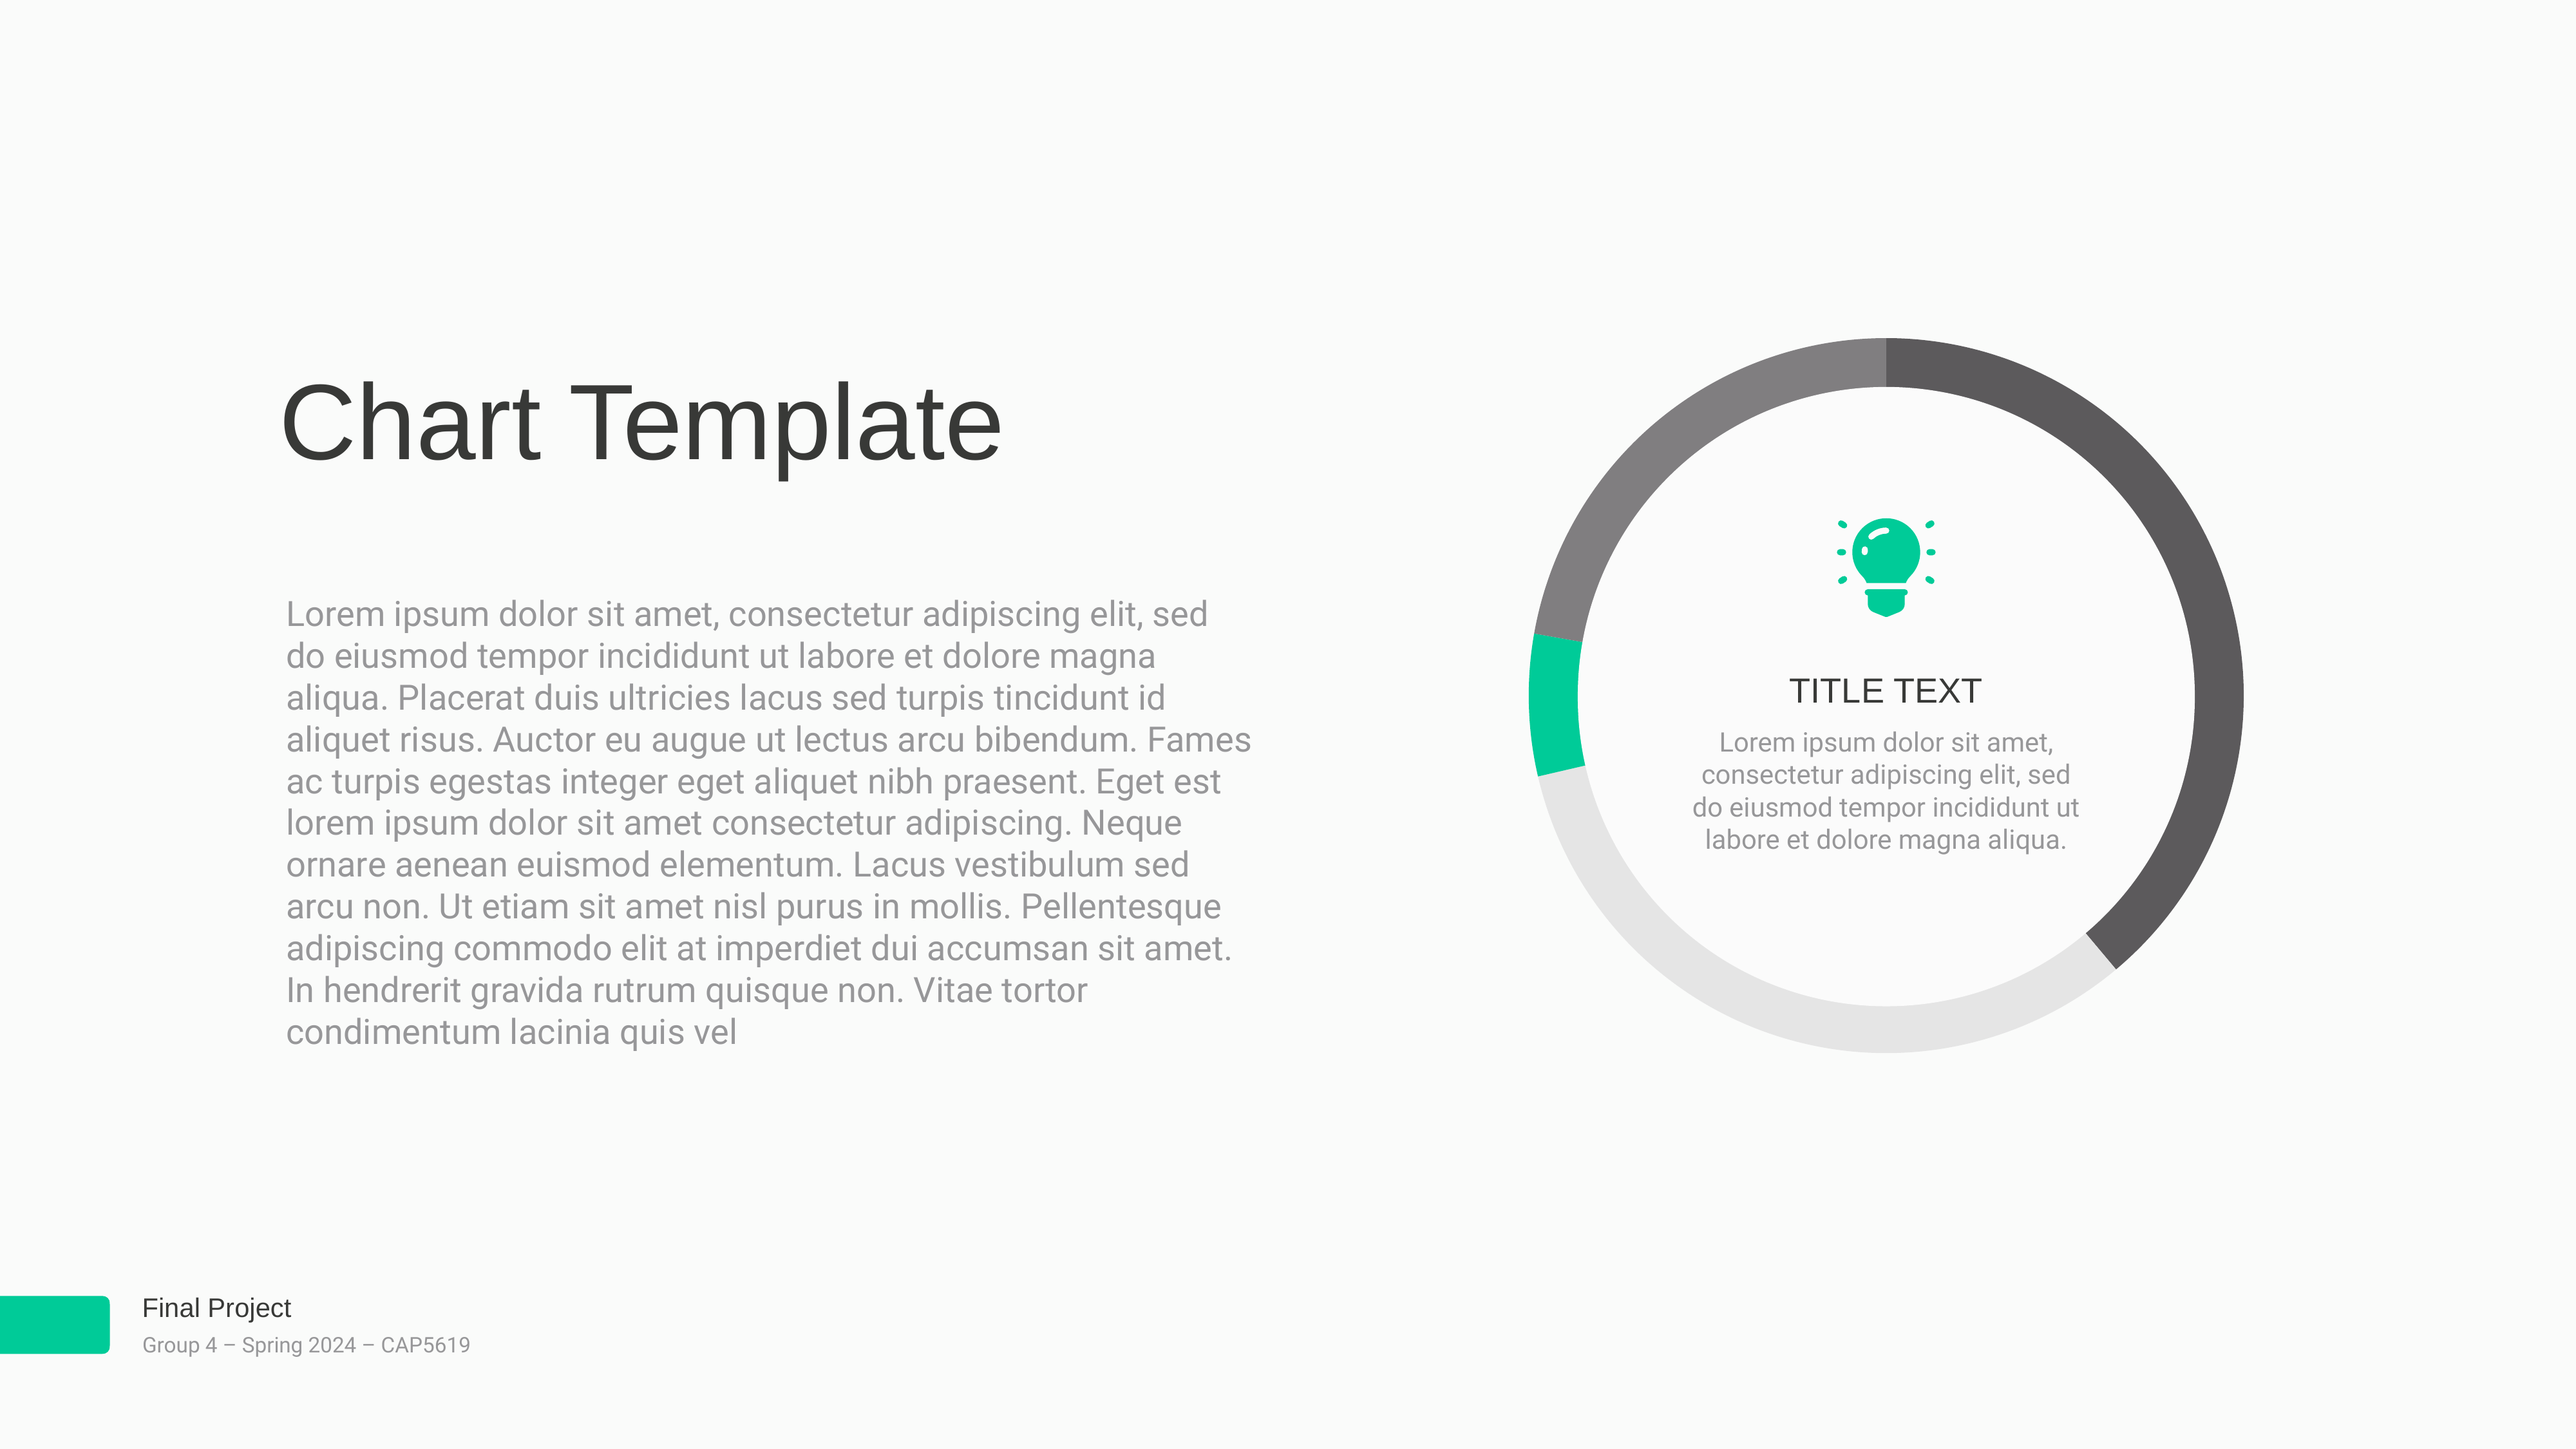

### Chart

| Category | Region 1 |
|---|---|
| April | 91.0 |
| May | 76.0 |
| June | 15.0 |
| July | 52.0 |
Chart Template

Lorem ipsum dolor sit amet, consectetur adipiscing elit, sed do eiusmod tempor incididunt ut labore et dolore magna aliqua. Placerat duis ultricies lacus sed turpis tincidunt id aliquet risus. Auctor eu augue ut lectus arcu bibendum. Fames ac turpis egestas integer eget aliquet nibh praesent. Eget est lorem ipsum dolor sit amet consectetur adipiscing. Neque ornare aenean euismod elementum. Lacus vestibulum sed arcu non. Ut etiam sit amet nisl purus in mollis. Pellentesque adipiscing commodo elit at imperdiet dui accumsan sit amet. In hendrerit gravida rutrum quisque non. Vitae tortor condimentum lacinia quis vel
Title text
Lorem ipsum dolor sit amet, consectetur adipiscing elit, sed do eiusmod tempor incididunt ut labore et dolore magna aliqua.